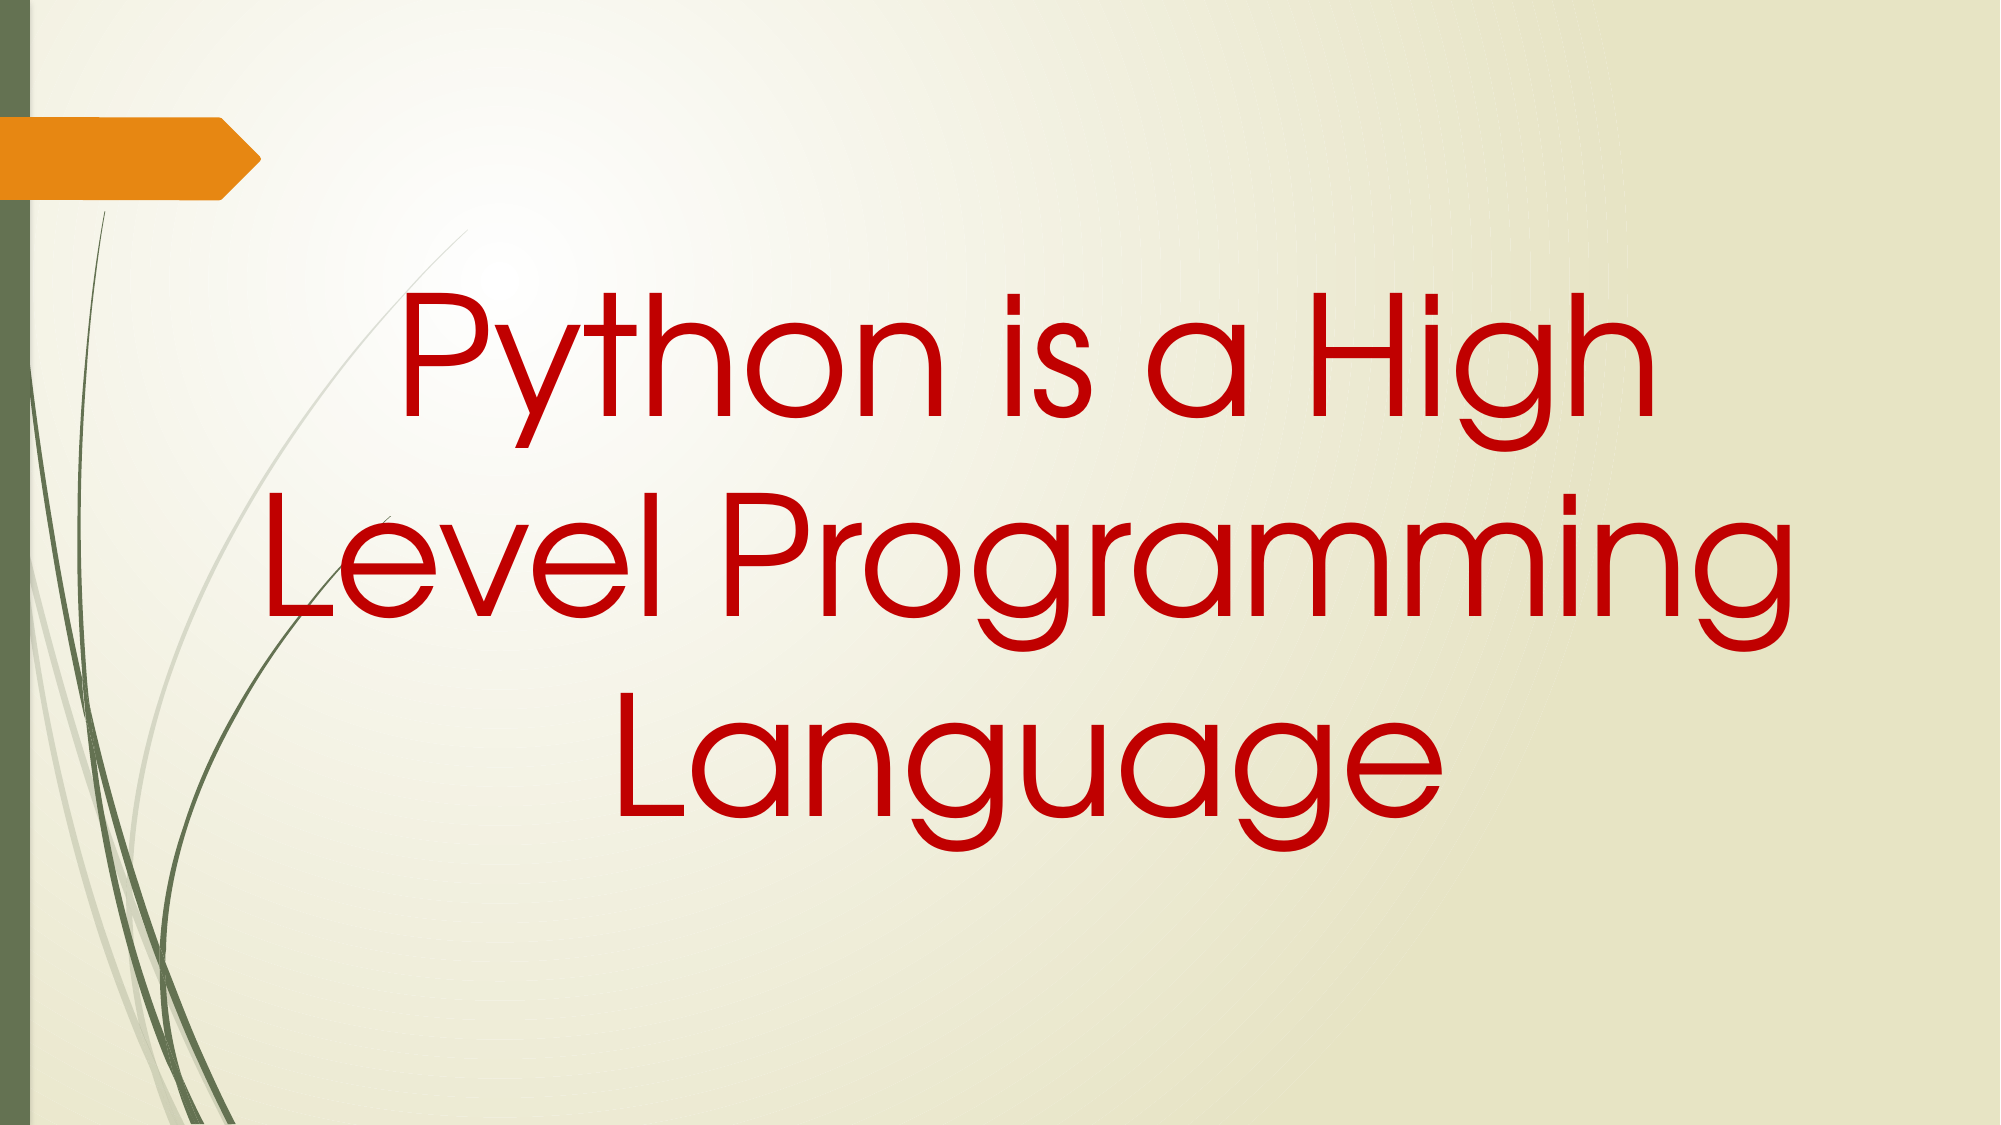

Python is a High Level Programming Language